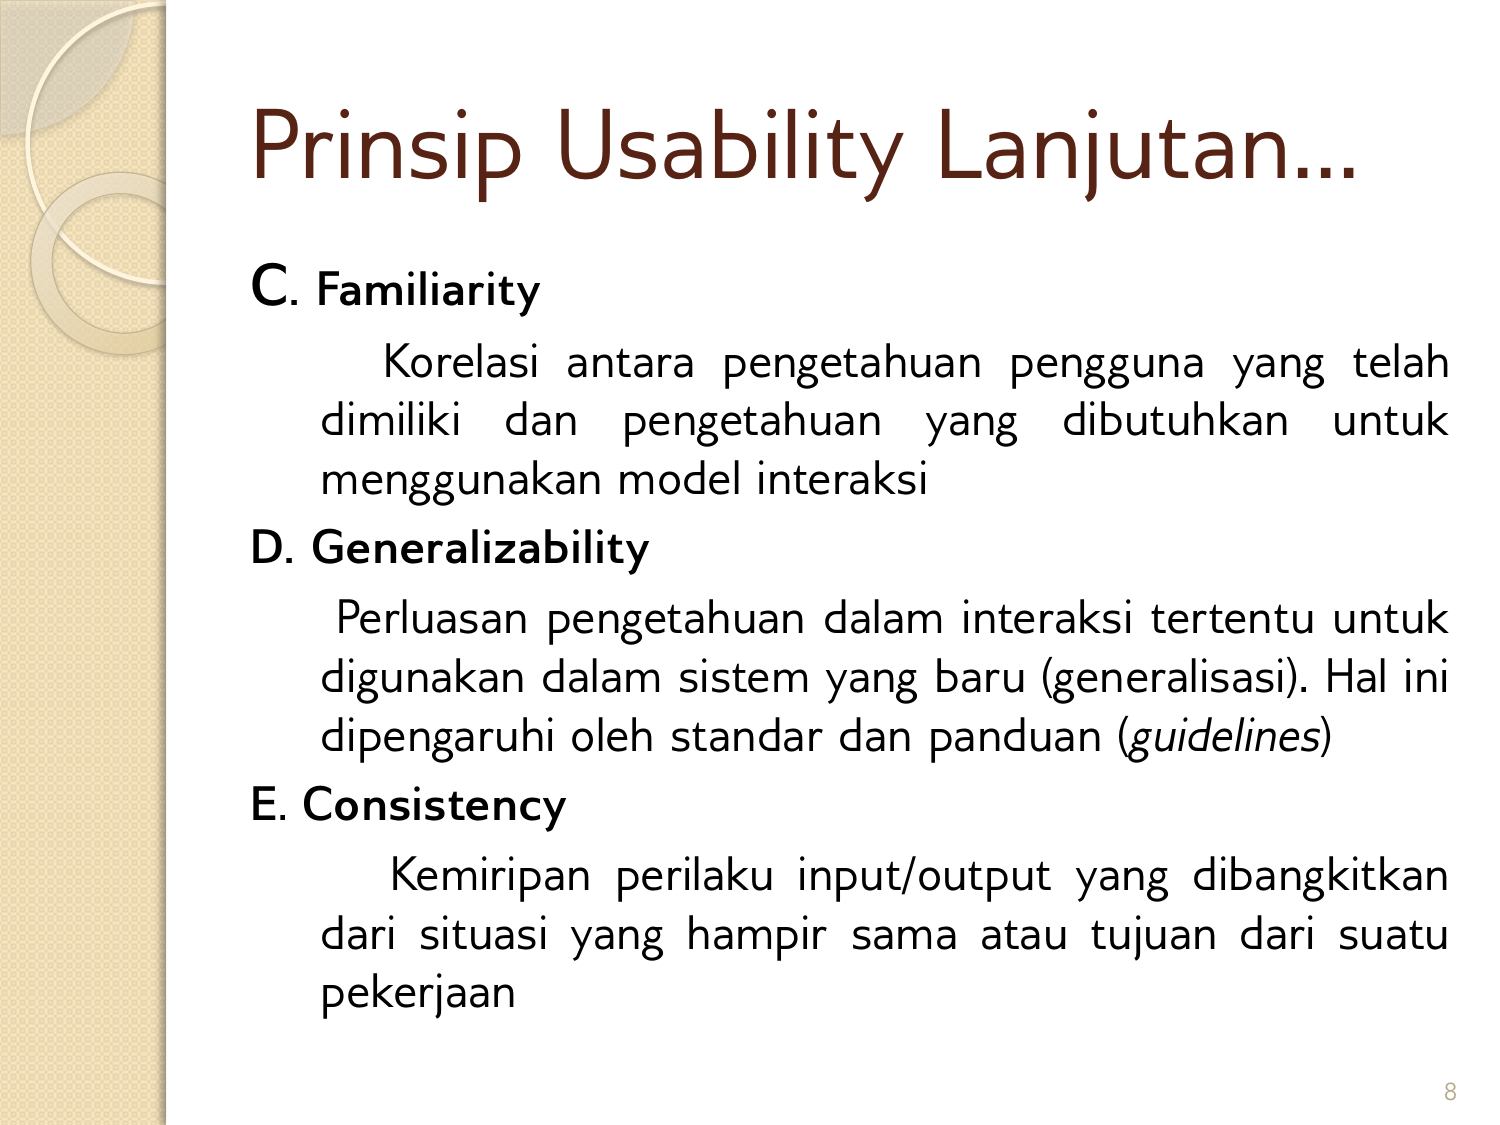

# Prinsip Usability Lanjutan...
C. Familiarity
     Korelasi antara pengetahuan pengguna yang telah dimiliki dan pengetahuan yang dibutuhkan untuk menggunakan model interaksi
D. Generalizability
     Perluasan pengetahuan dalam interaksi tertentu untuk digunakan dalam sistem yang baru (generalisasi). Hal ini dipengaruhi oleh standar dan panduan (guidelines)
E. Consistency
      Kemiripan perilaku input/output yang dibangkitkan dari situasi yang hampir sama atau tujuan dari suatu pekerjaan
8